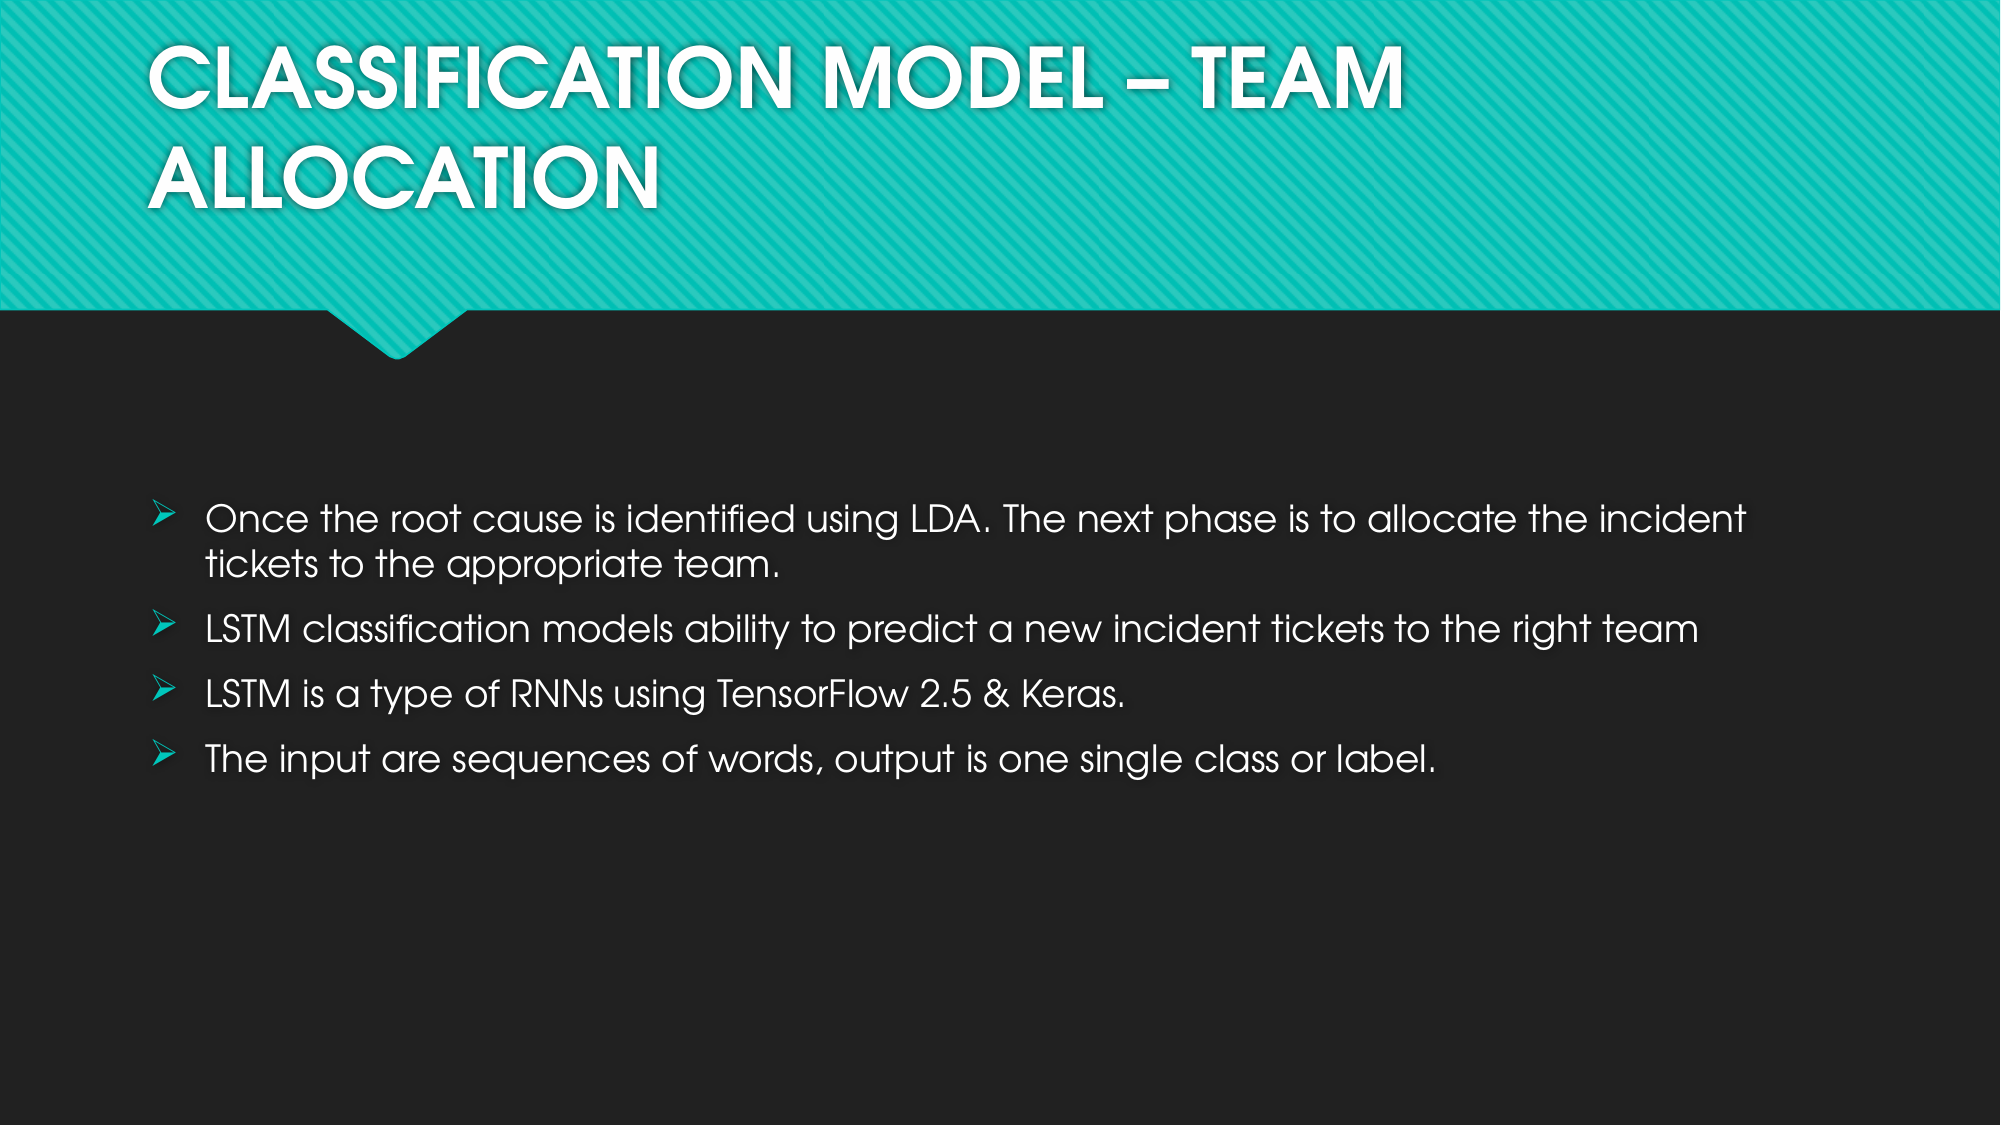

# CLASSIFICATION MODEL – TEAM ALLOCATION
Once the root cause is identified using LDA. The next phase is to allocate the incident tickets to the appropriate team.
LSTM classification models ability to predict a new incident tickets to the right team
LSTM is a type of RNNs using TensorFlow 2.5 & Keras.
The input are sequences of words, output is one single class or label.